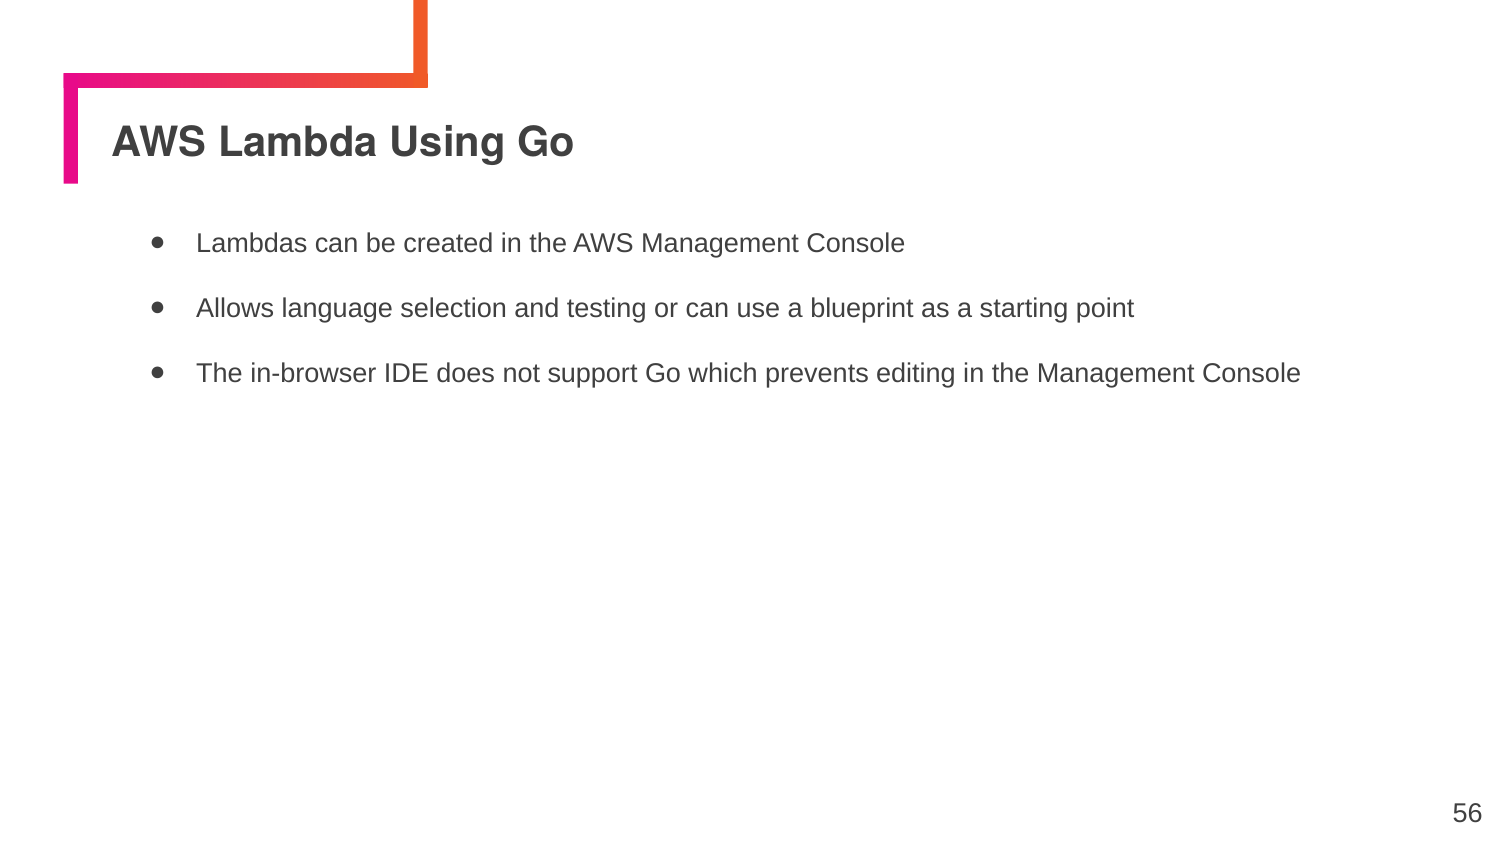

# AWS Lambda Using Go
Lambdas can be created in the AWS Management Console

Allows language selection and testing or can use a blueprint as a starting point

The in-browser IDE does not support Go which prevents editing in the Management Console

56